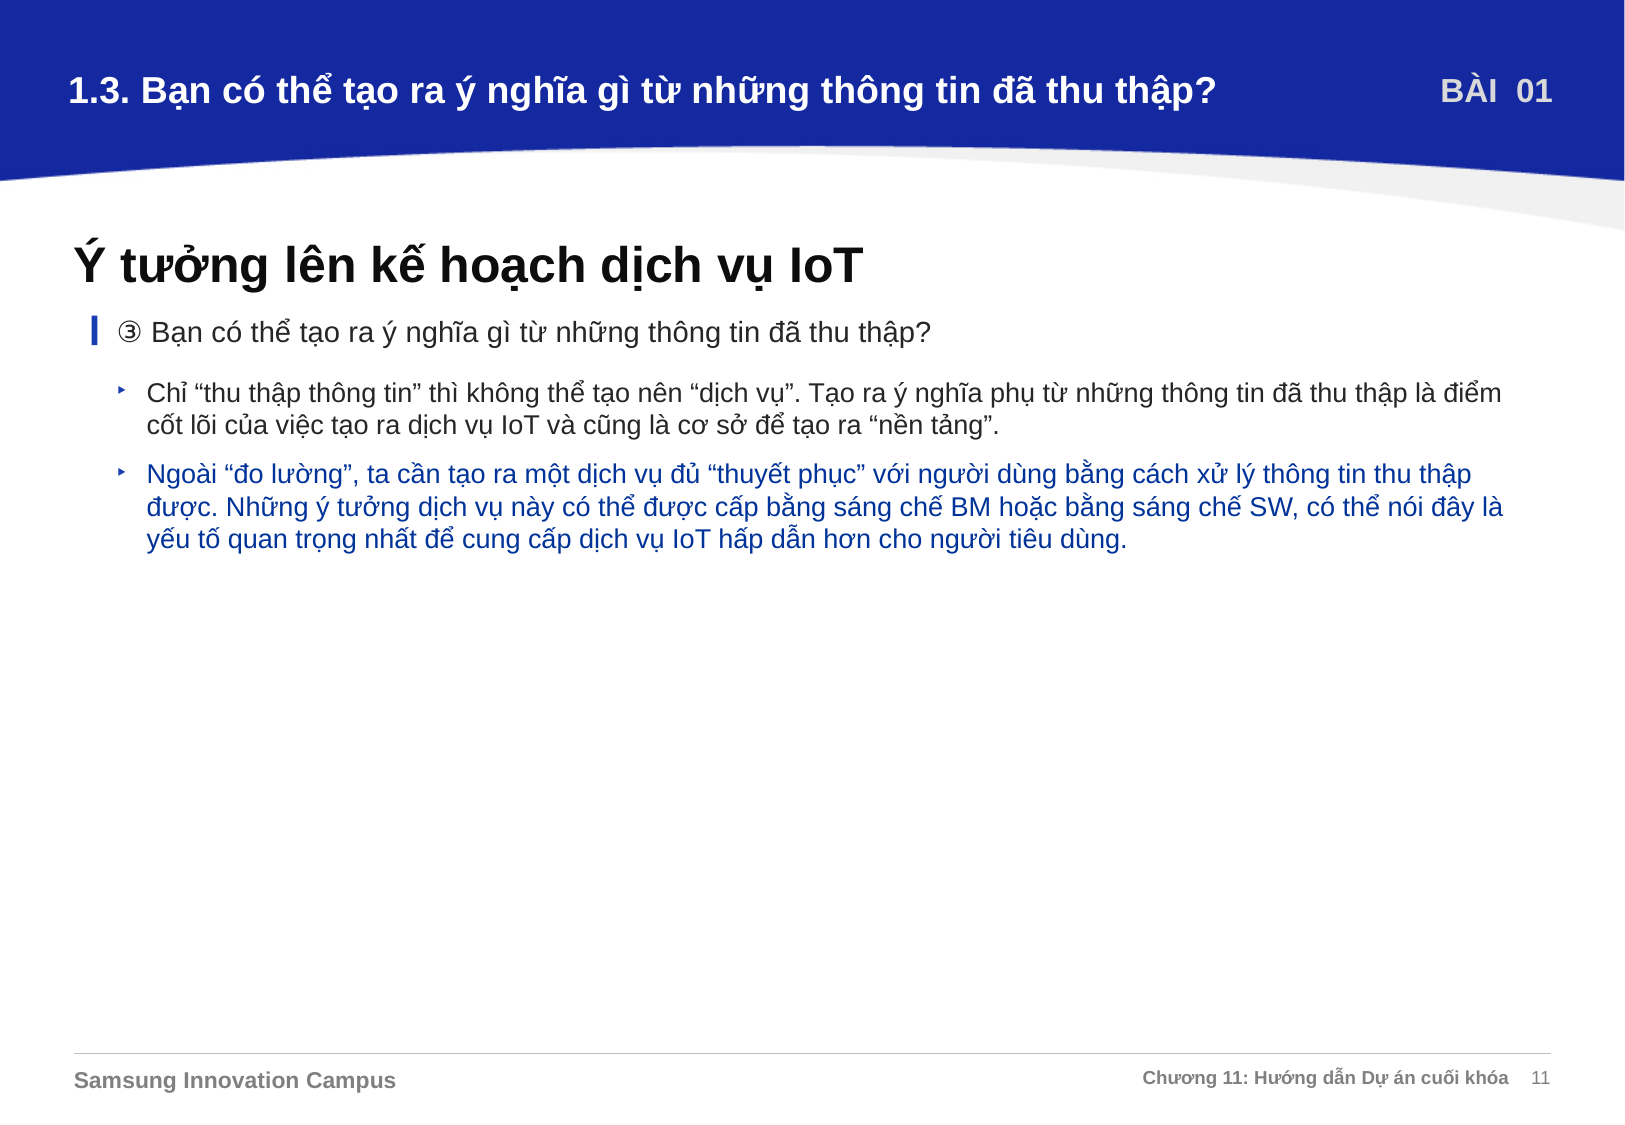

1.3. Bạn có thể tạo ra ý nghĩa gì từ những thông tin đã thu thập?
BÀI  01
Ý tưởng lên kế hoạch dịch vụ IoT
③ Bạn có thể tạo ra ý nghĩa gì từ những thông tin đã thu thập?

Chỉ “thu thập thông tin” thì không thể tạo nên “dịch vụ”. Tạo ra ý nghĩa phụ từ những thông tin đã thu thập là điểm cốt lõi của việc tạo ra dịch vụ IoT và cũng là cơ sở để tạo ra “nền tảng”.
Ngoài “đo lường”, ta cần tạo ra một dịch vụ đủ “thuyết phục” với người dùng bằng cách xử lý thông tin thu thập được. Những ý tưởng dịch vụ này có thể được cấp bằng sáng chế BM hoặc bằng sáng chế SW, có thể nói đây là yếu tố quan trọng nhất để cung cấp dịch vụ IoT hấp dẫn hơn cho người tiêu dùng.